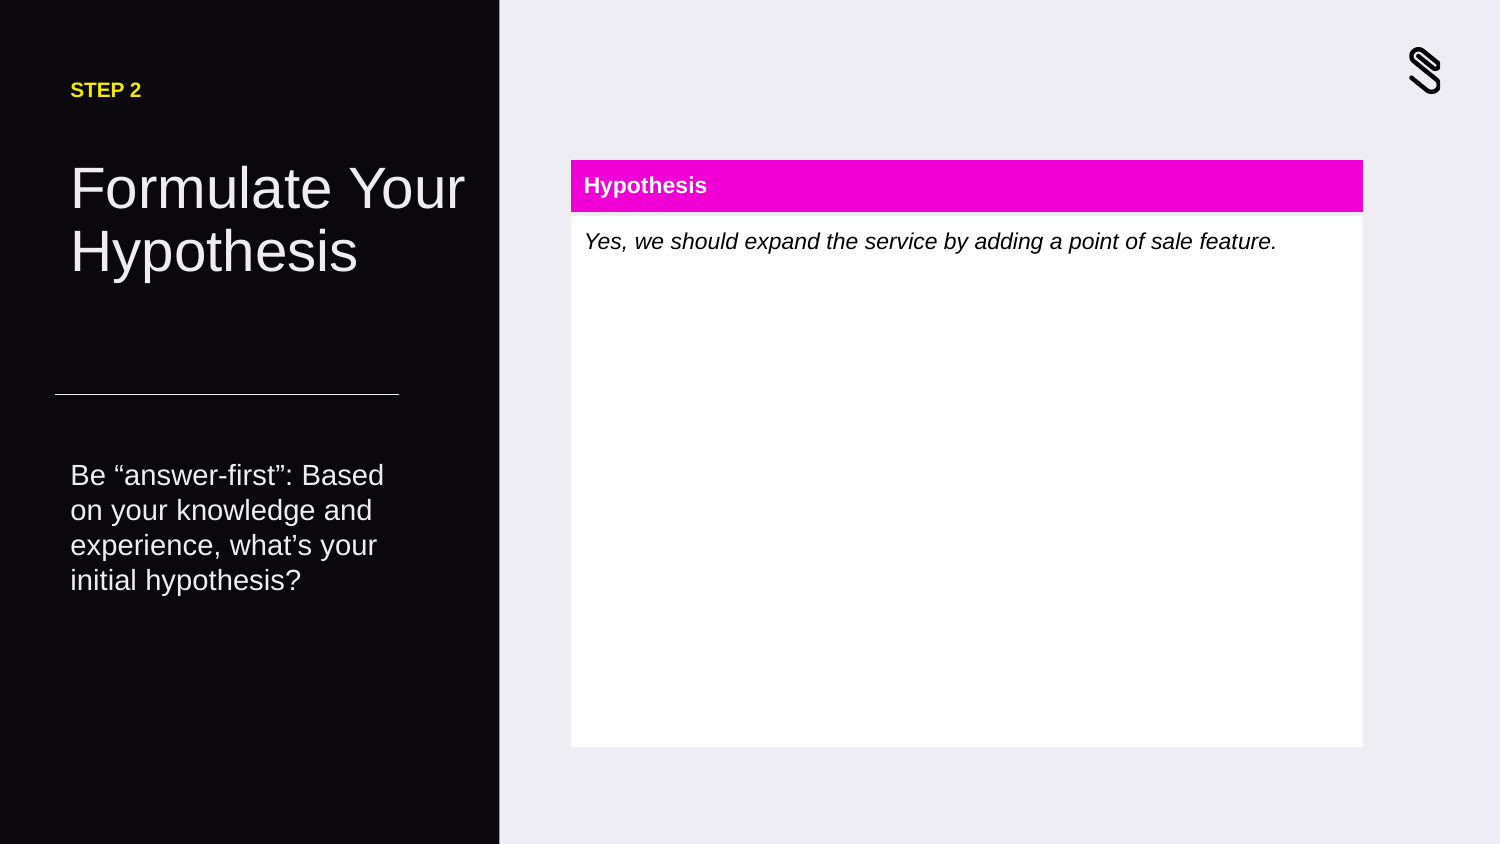

STEP 2
# Formulate Your Hypothesis
| Hypothesis |
| --- |
| Yes, we should expand the service by adding a point of sale feature. |
Be “answer-first”: Based on your knowledge and experience, what’s your initial hypothesis?